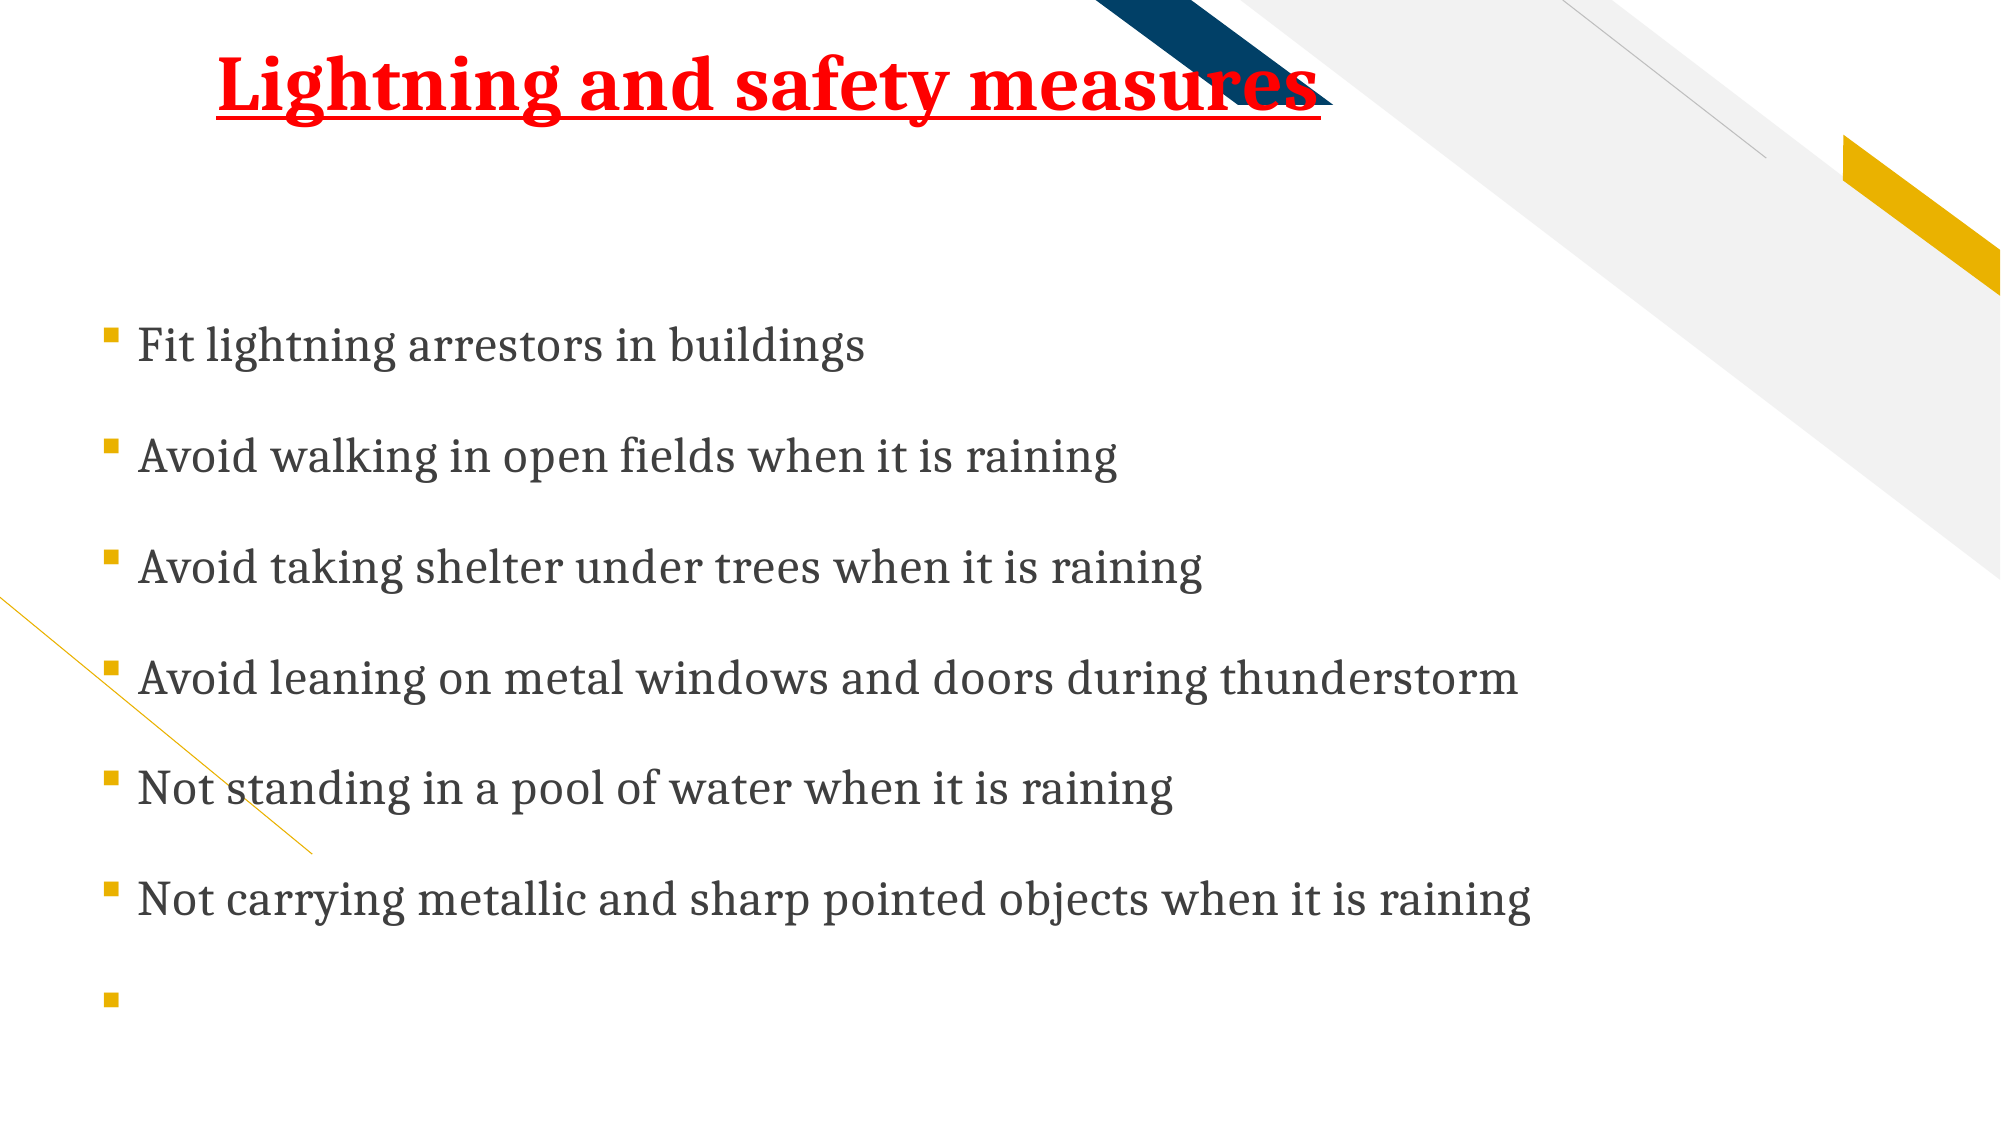

# Lightning and safety measures
Fit lightning arrestors in buildings
Avoid walking in open fields when it is raining
Avoid taking shelter under trees when it is raining
Avoid leaning on metal windows and doors during thunderstorm
Not standing in a pool of water when it is raining
Not carrying metallic and sharp pointed objects when it is raining